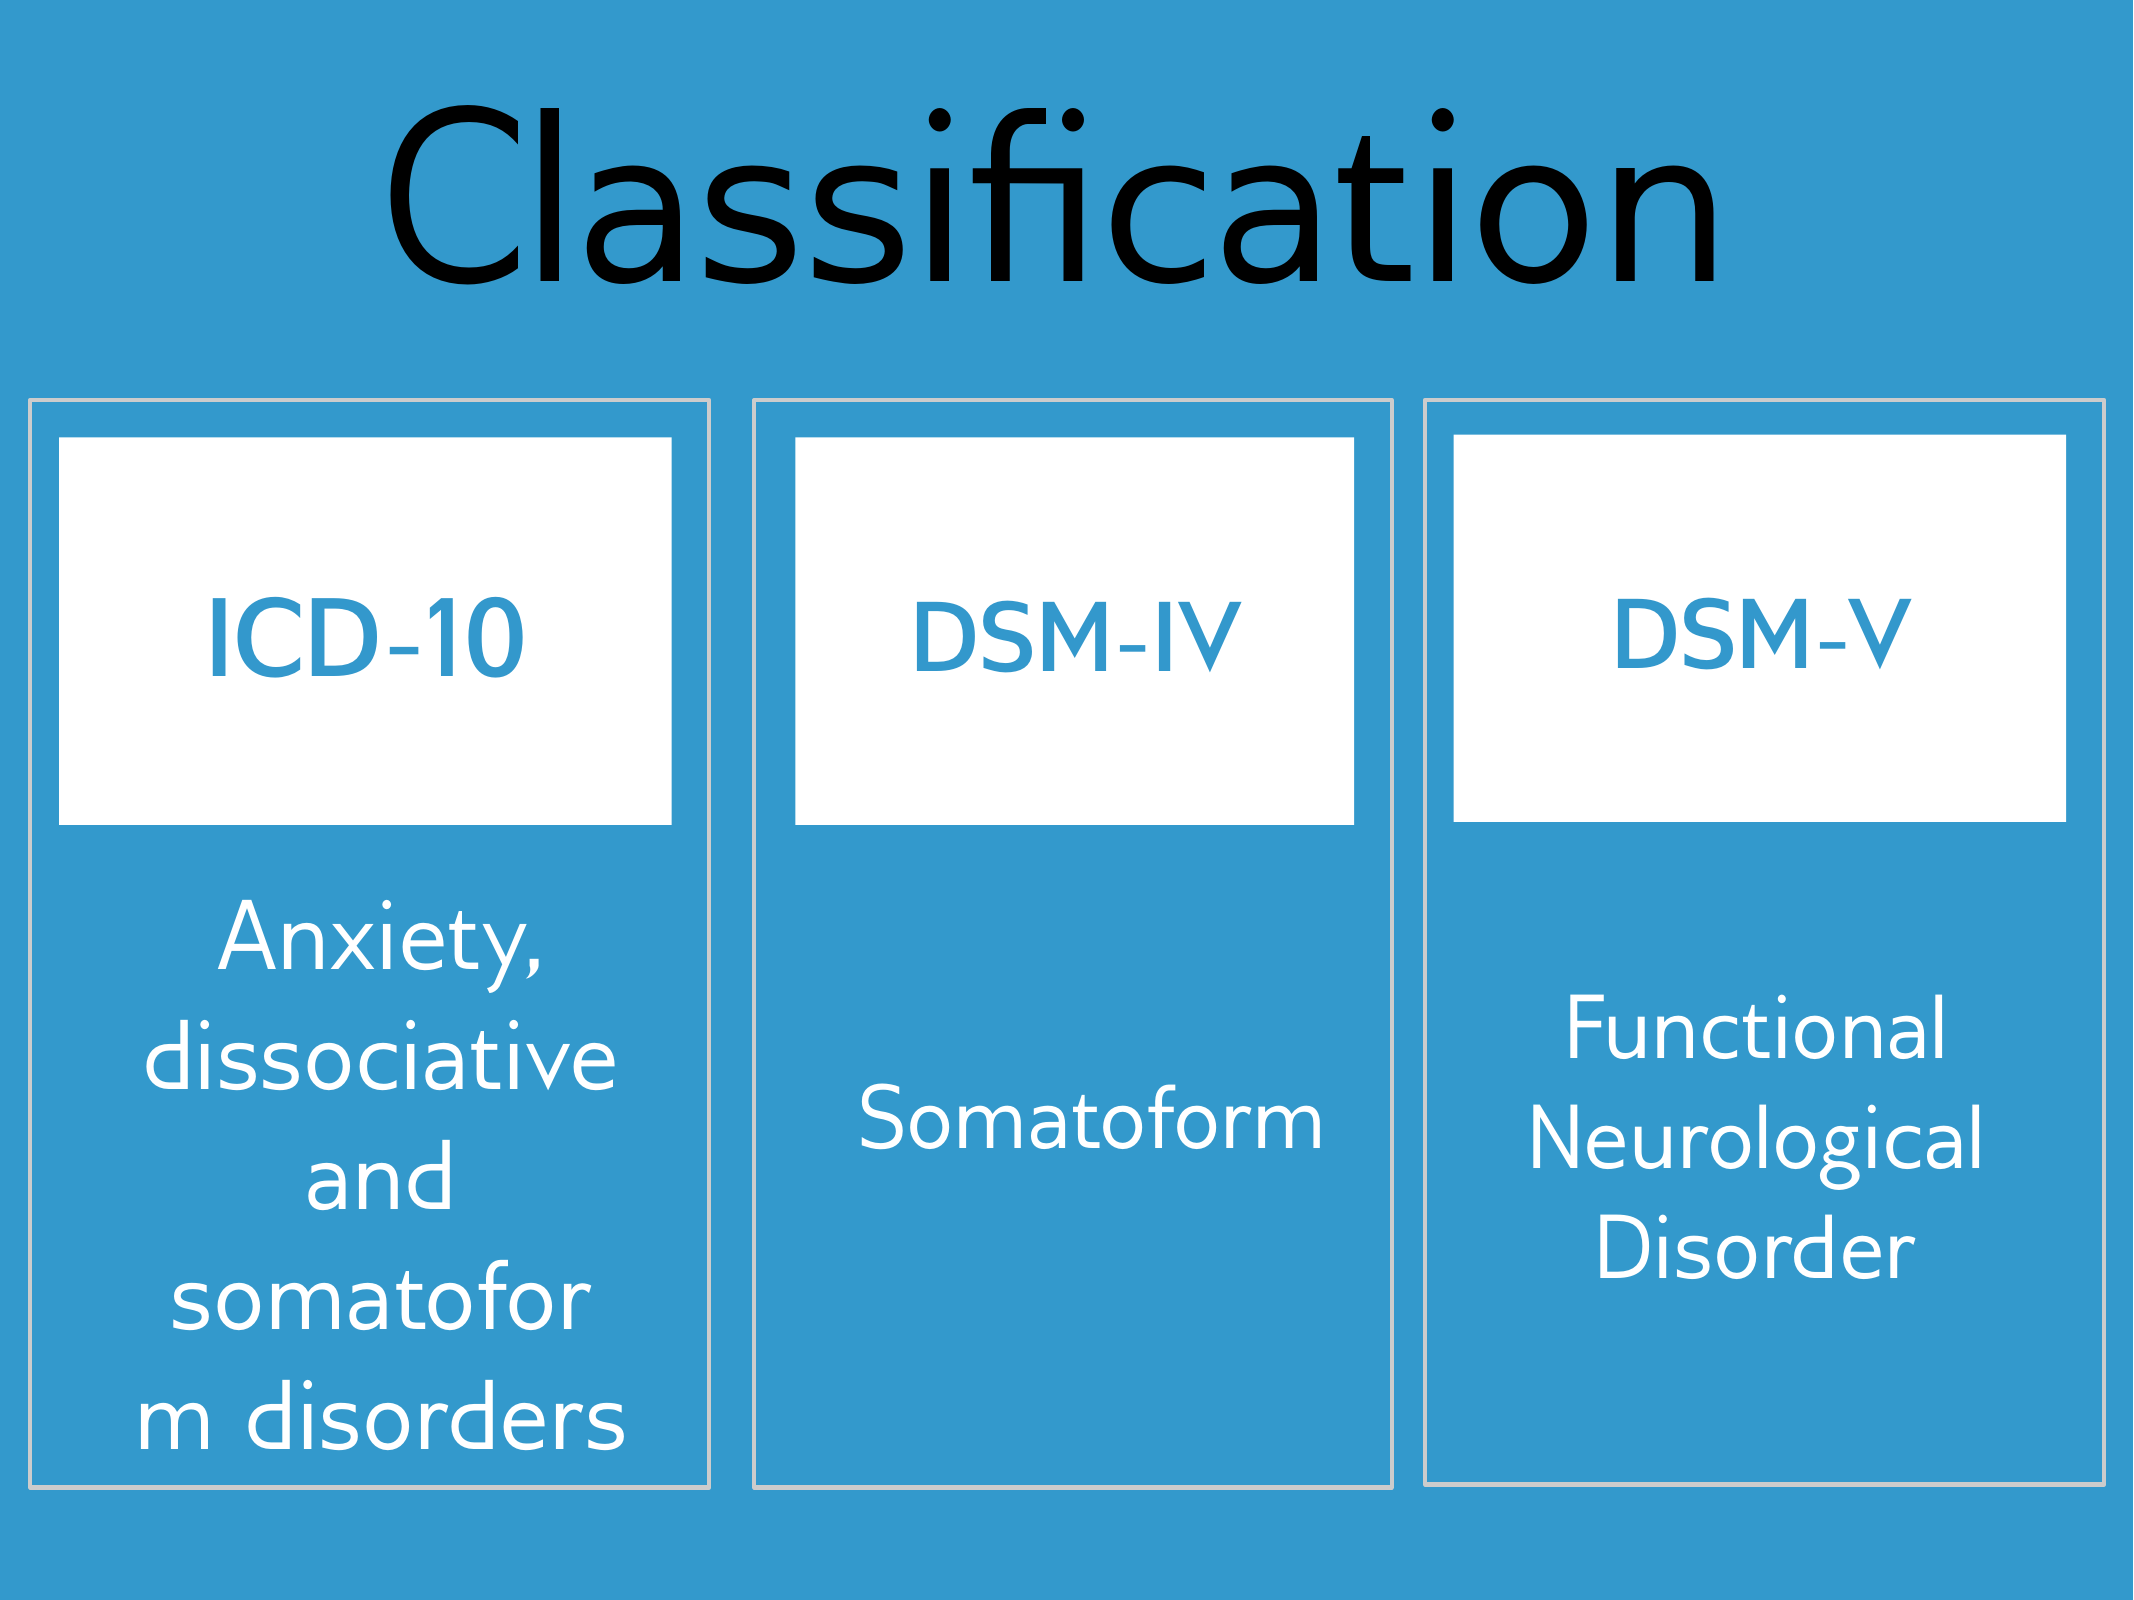

Classification

DSM-V
ICD-10
DSM-IV
Anxiety, dissociative and somatoform disorders

Functional Neurological Disorder
Somatoform